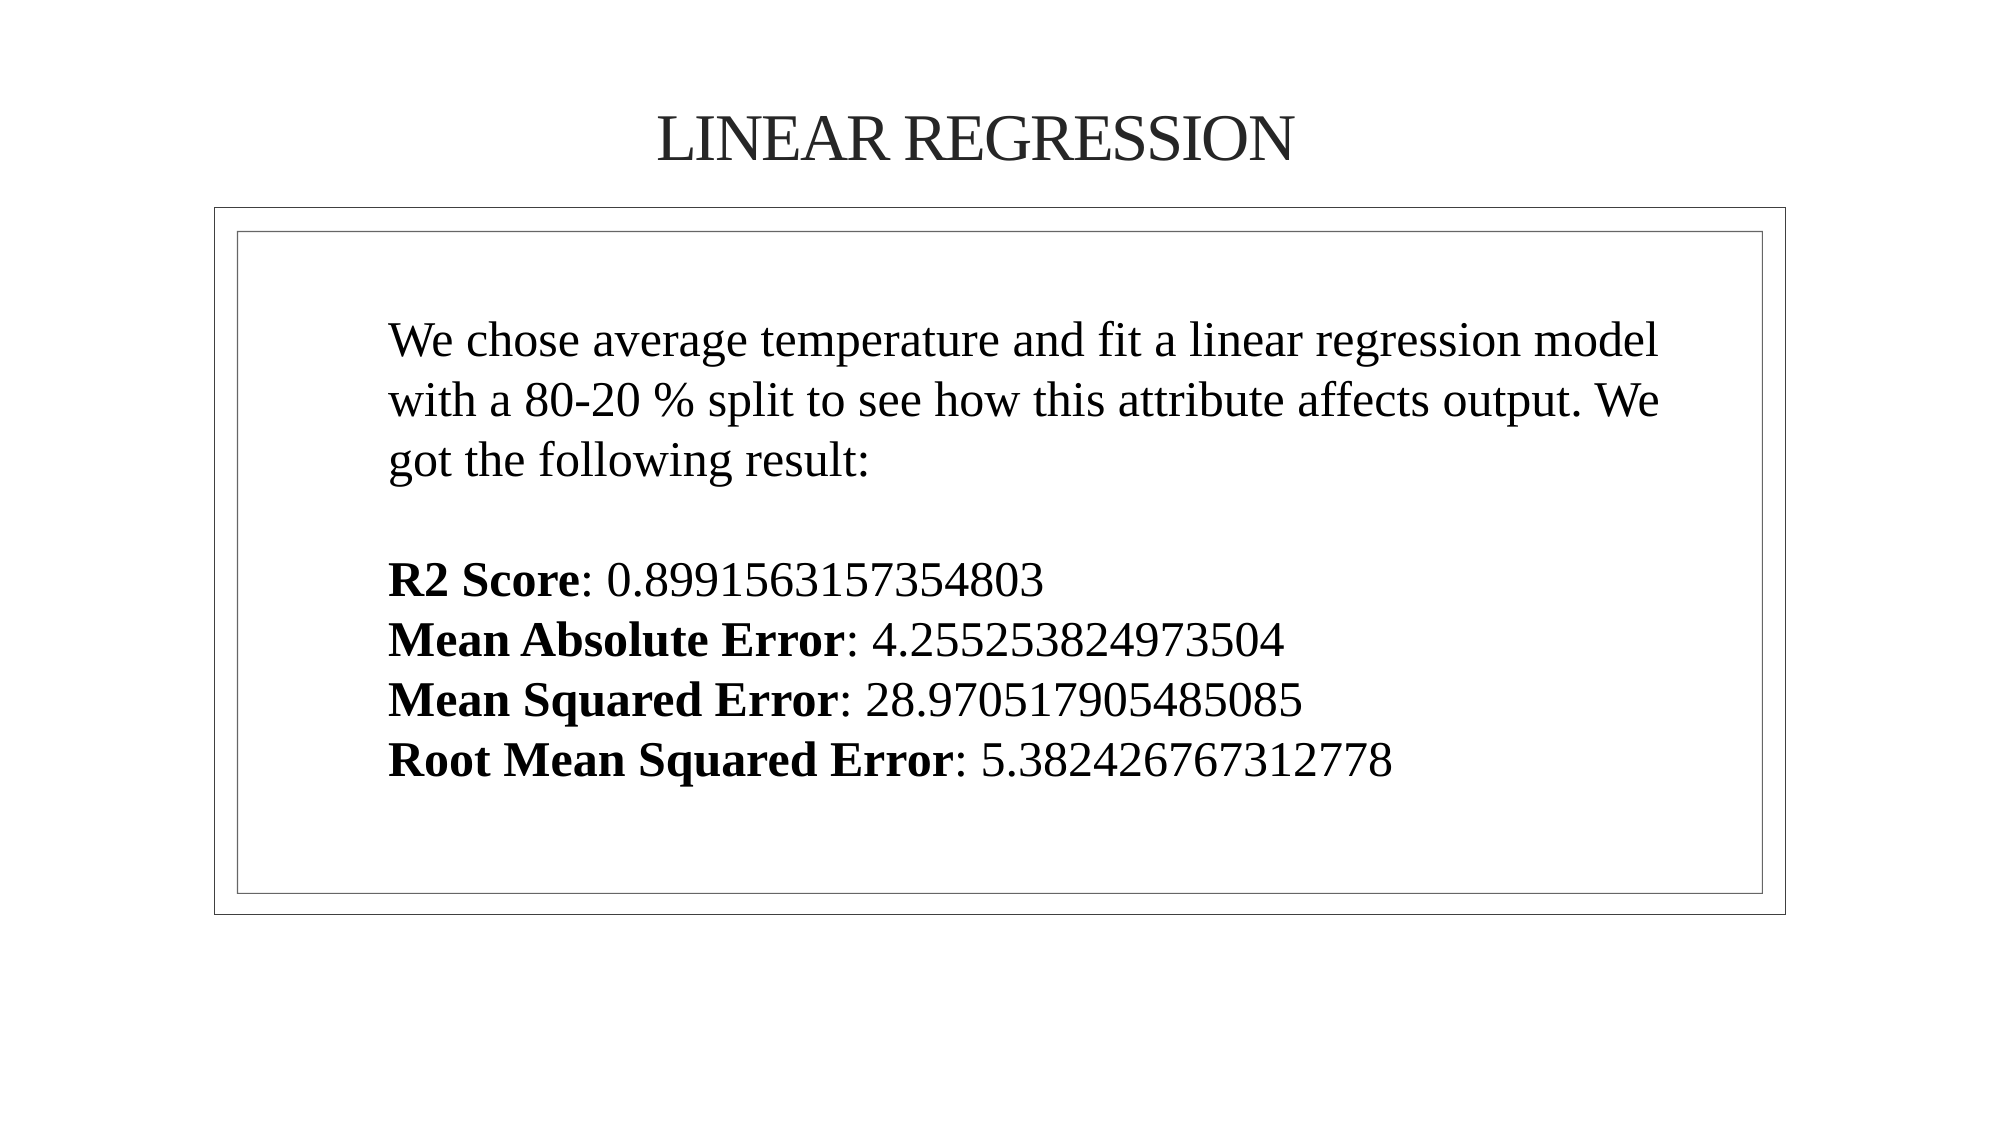

# Linear Regression

We chose average temperature and fit a linear regression model with a 80-20 % split to see how this attribute affects output. We got the following result:

R2 Score: 0.8991563157354803
Mean Absolute Error: 4.255253824973504
Mean Squared Error: 28.970517905485085
Root Mean Squared Error: 5.382426767312778